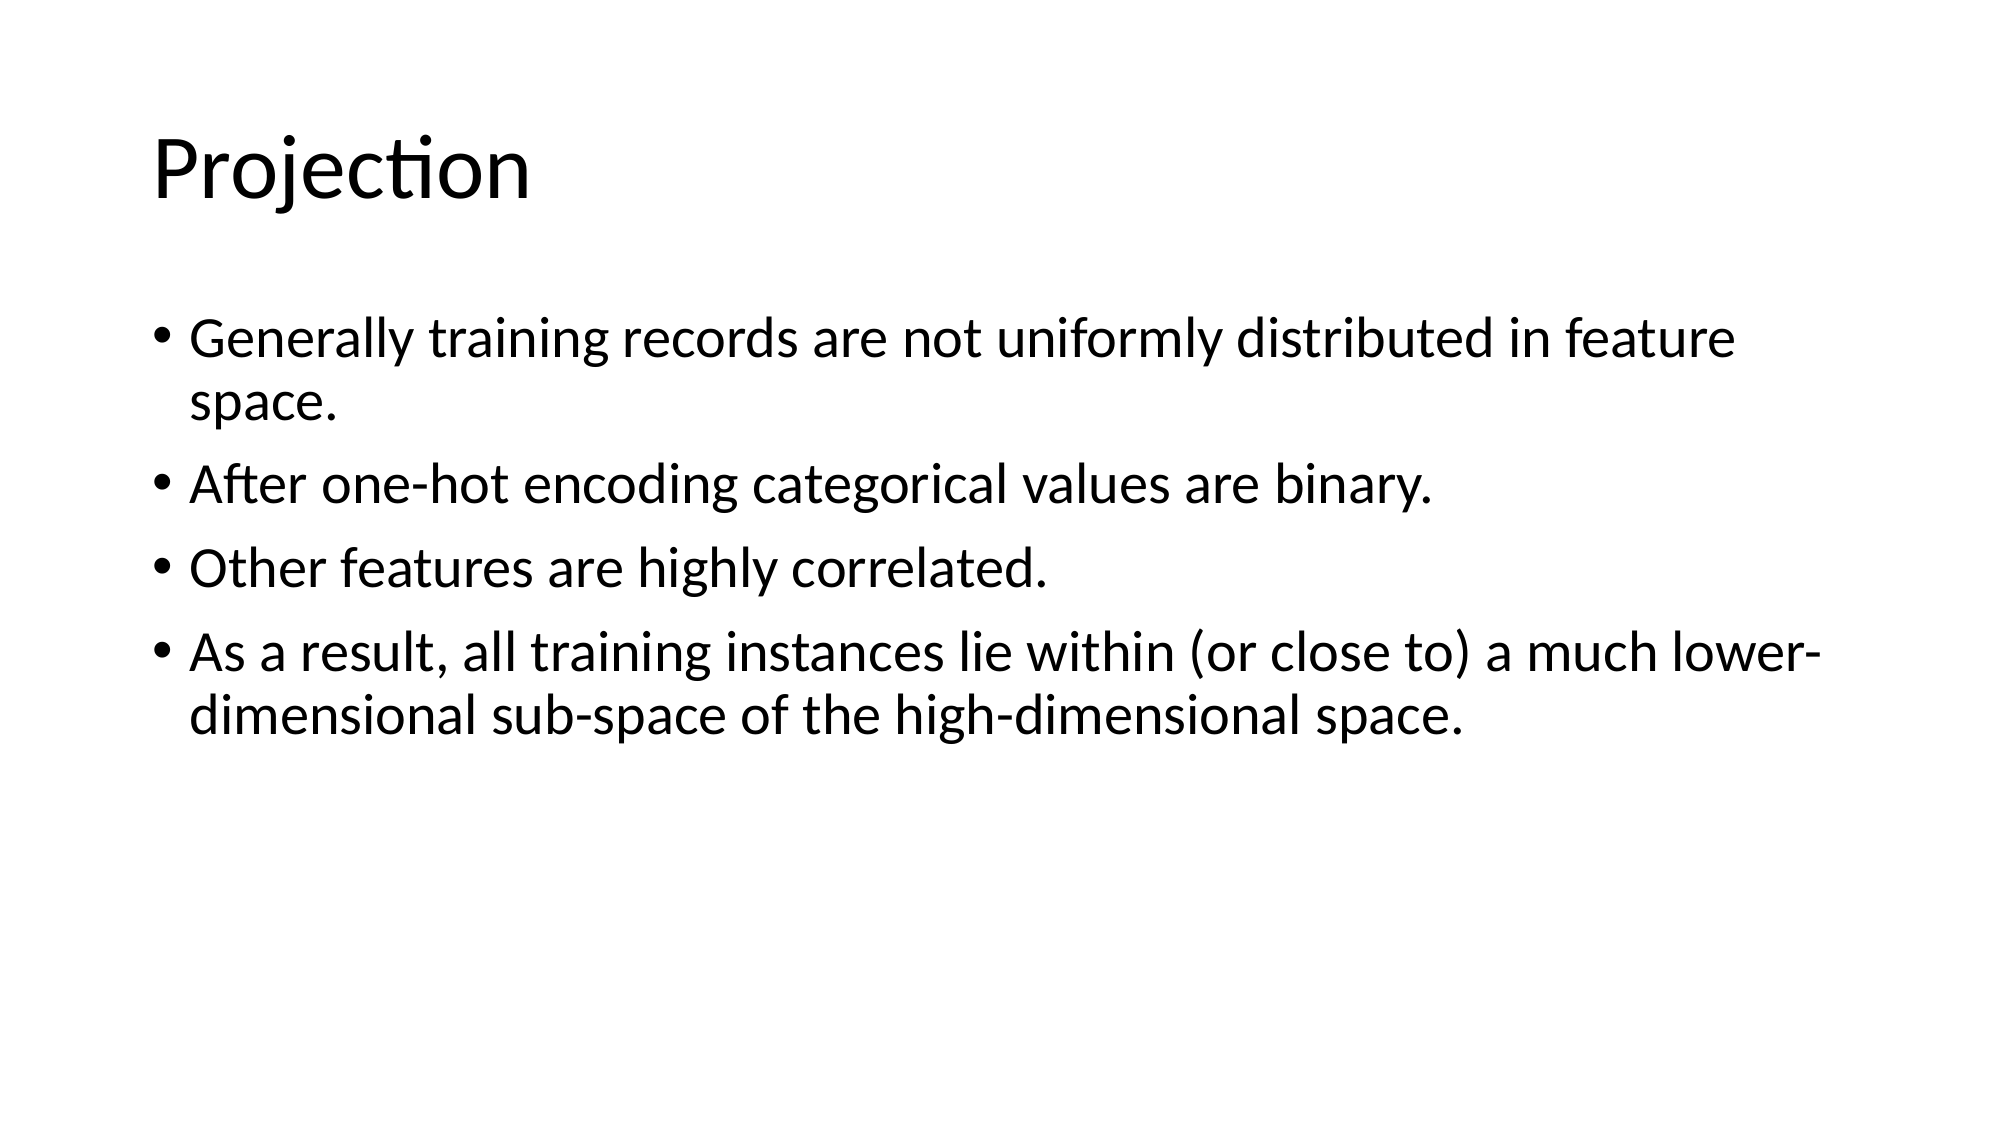

# Projection
Generally training records are not uniformly distributed in feature space.
After one-hot encoding categorical values are binary.
Other features are highly correlated.
As a result, all training instances lie within (or close to) a much lower-dimensional sub-space of the high-dimensional space.